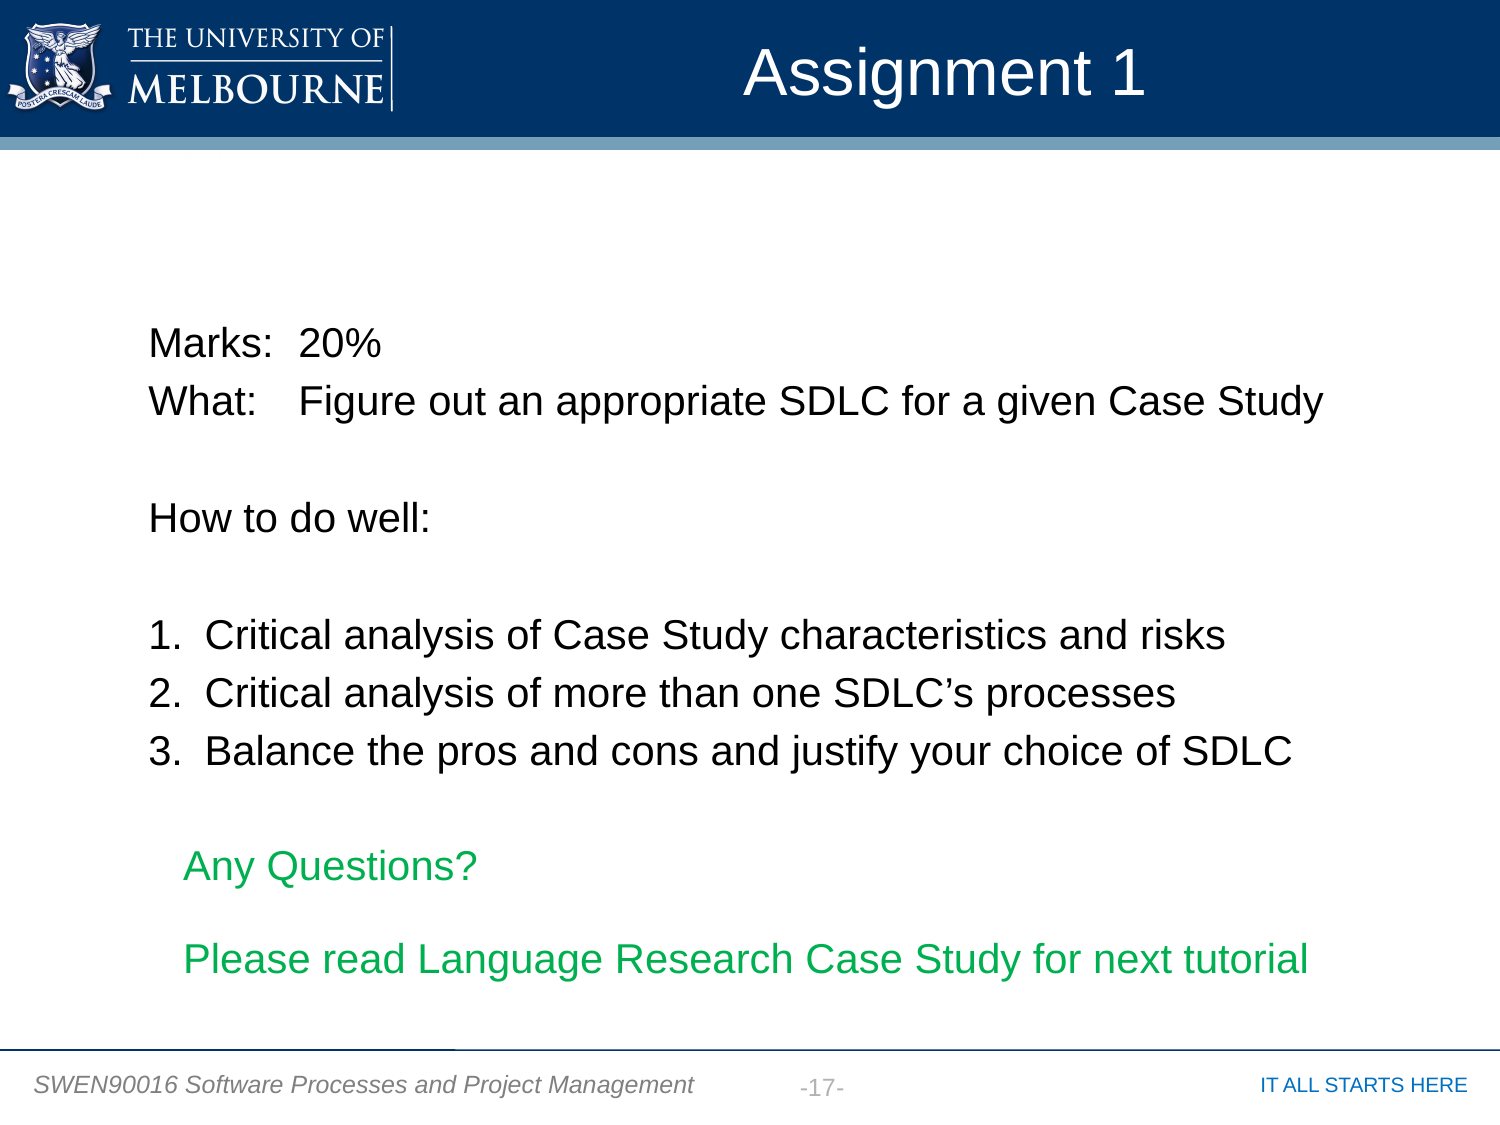

# Assignment 1

Marks:	20%
What: 	Figure out an appropriate SDLC for a given Case Study

How to do well:

Critical analysis of Case Study characteristics and risks
Critical analysis of more than one SDLC’s processes
Balance the pros and cons and justify your choice of SDLC

Any Questions?
Please read Language Research Case Study for next tutorial
-17-